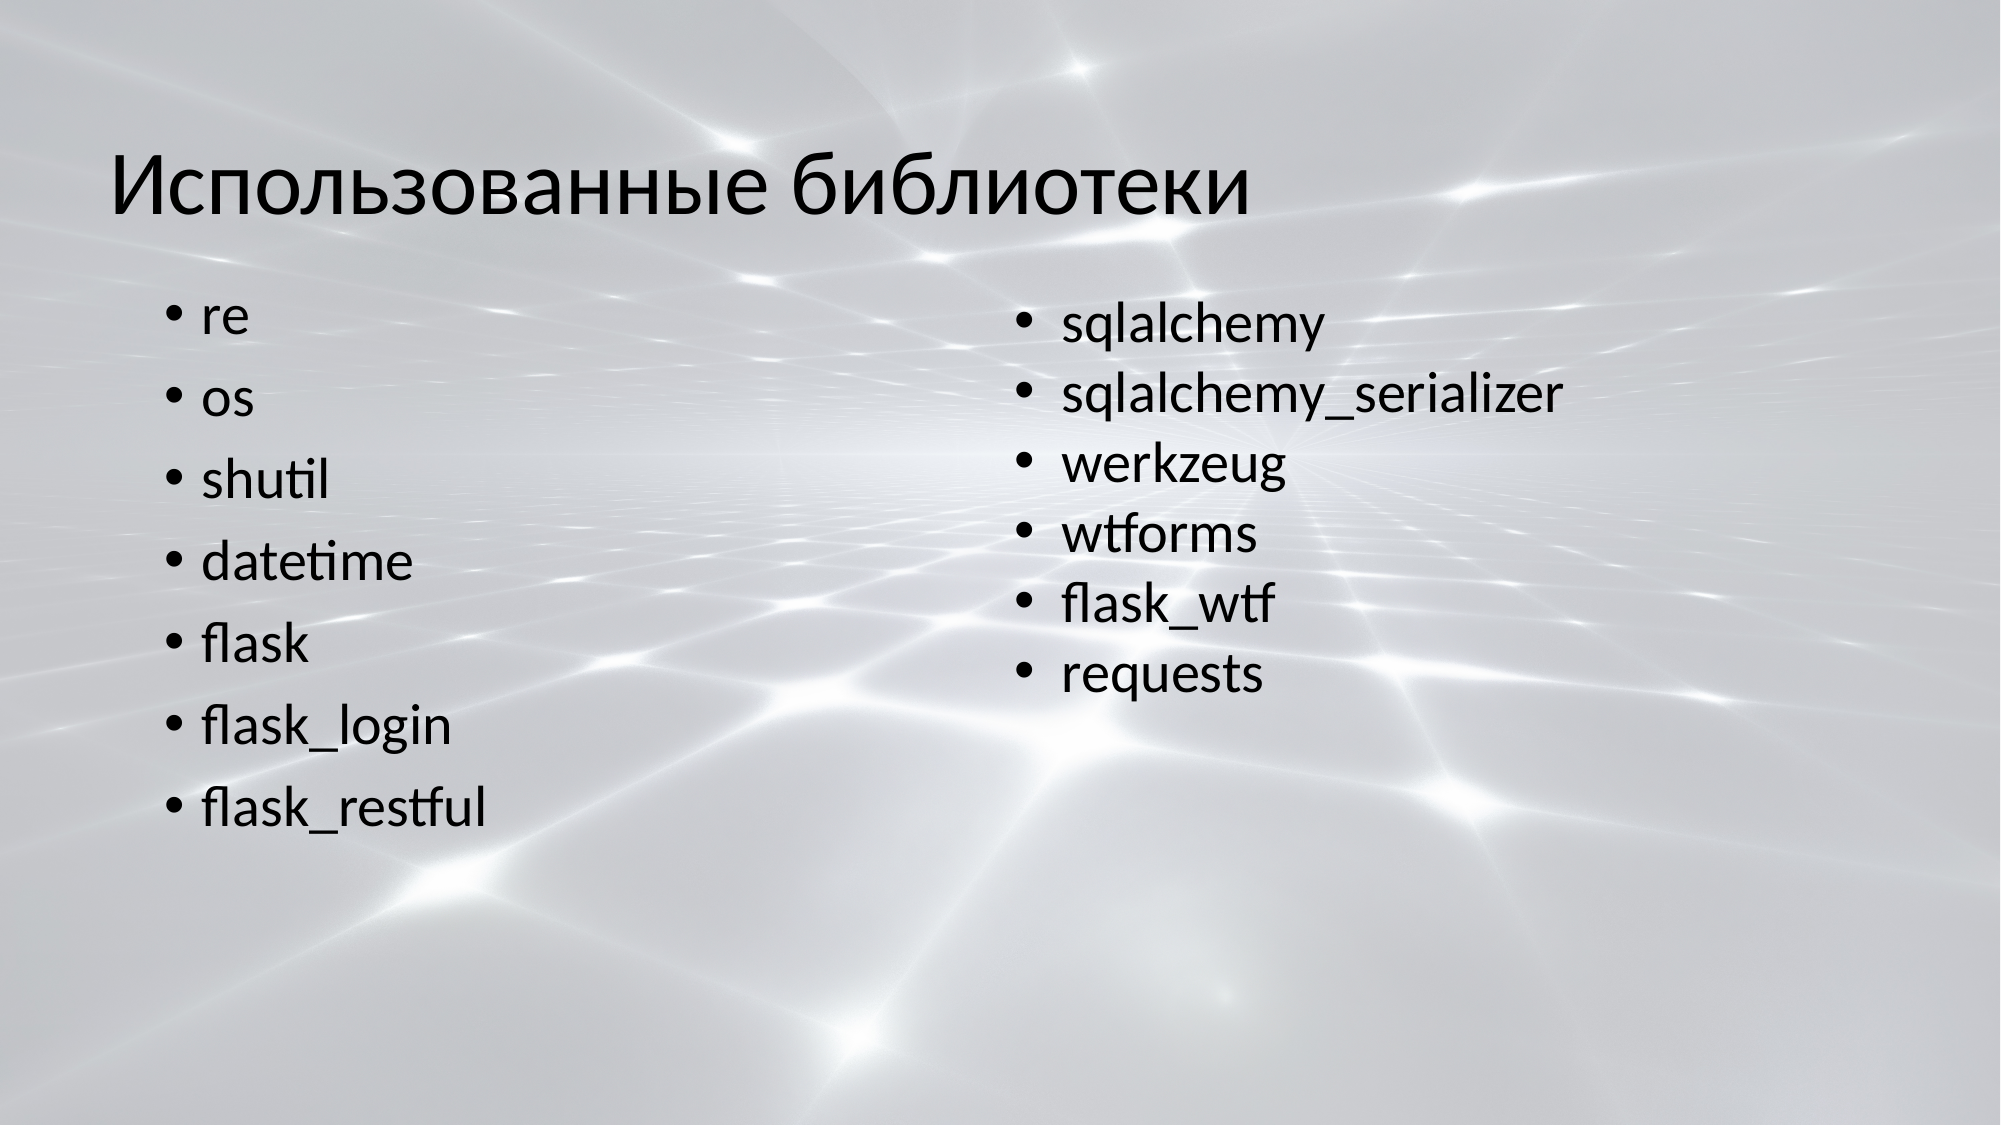

# Использованные библиотеки
re
os
shutil
datetime
flask
flask_login
flask_restful

sqlalchemy
sqlalchemy_serializer
werkzeug
wtforms
flask_wtf
requests